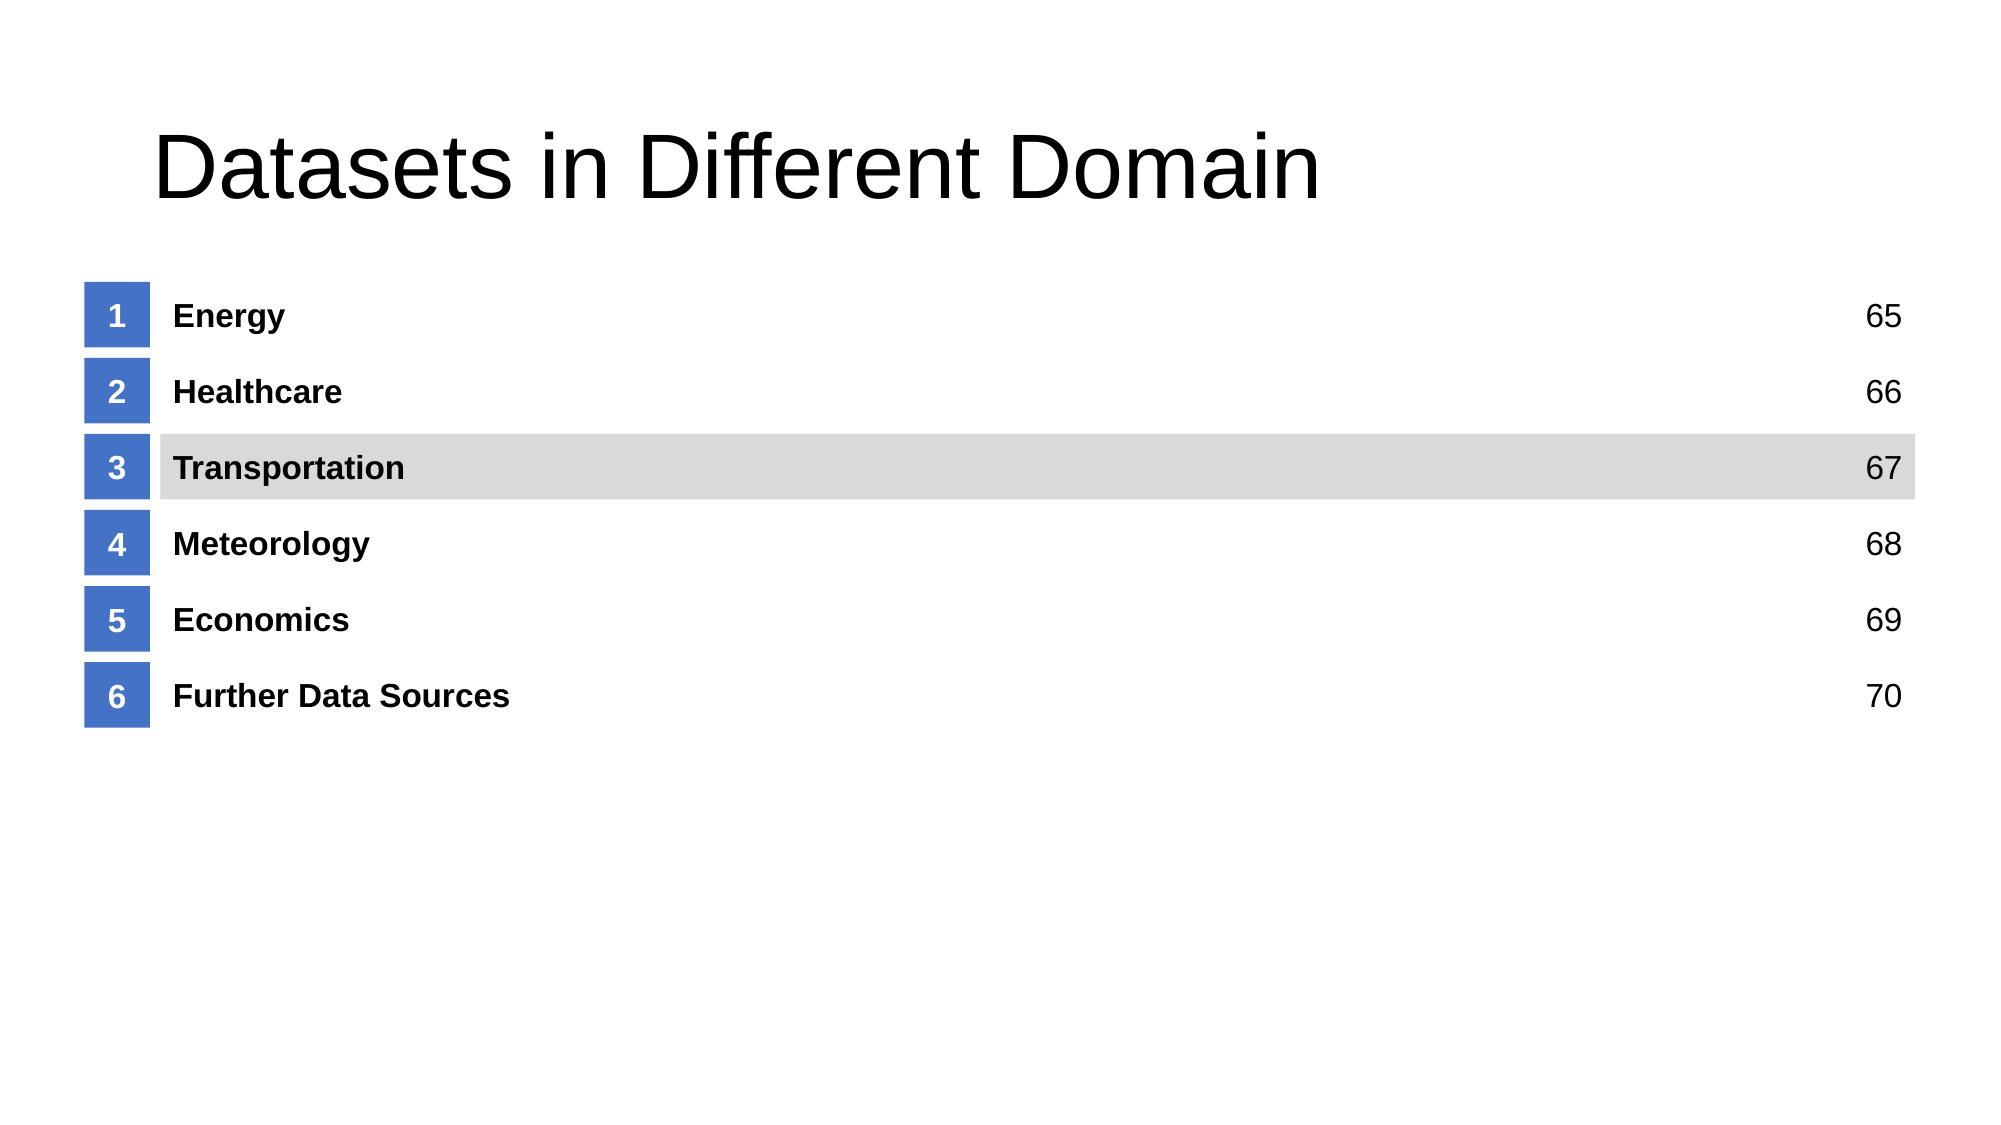

# Datasets in Different Domain
1
Energy
65
2
Healthcare
66
3

Transportation
67
4
Meteorology
68
5
Economics
69
6
Further Data Sources
70